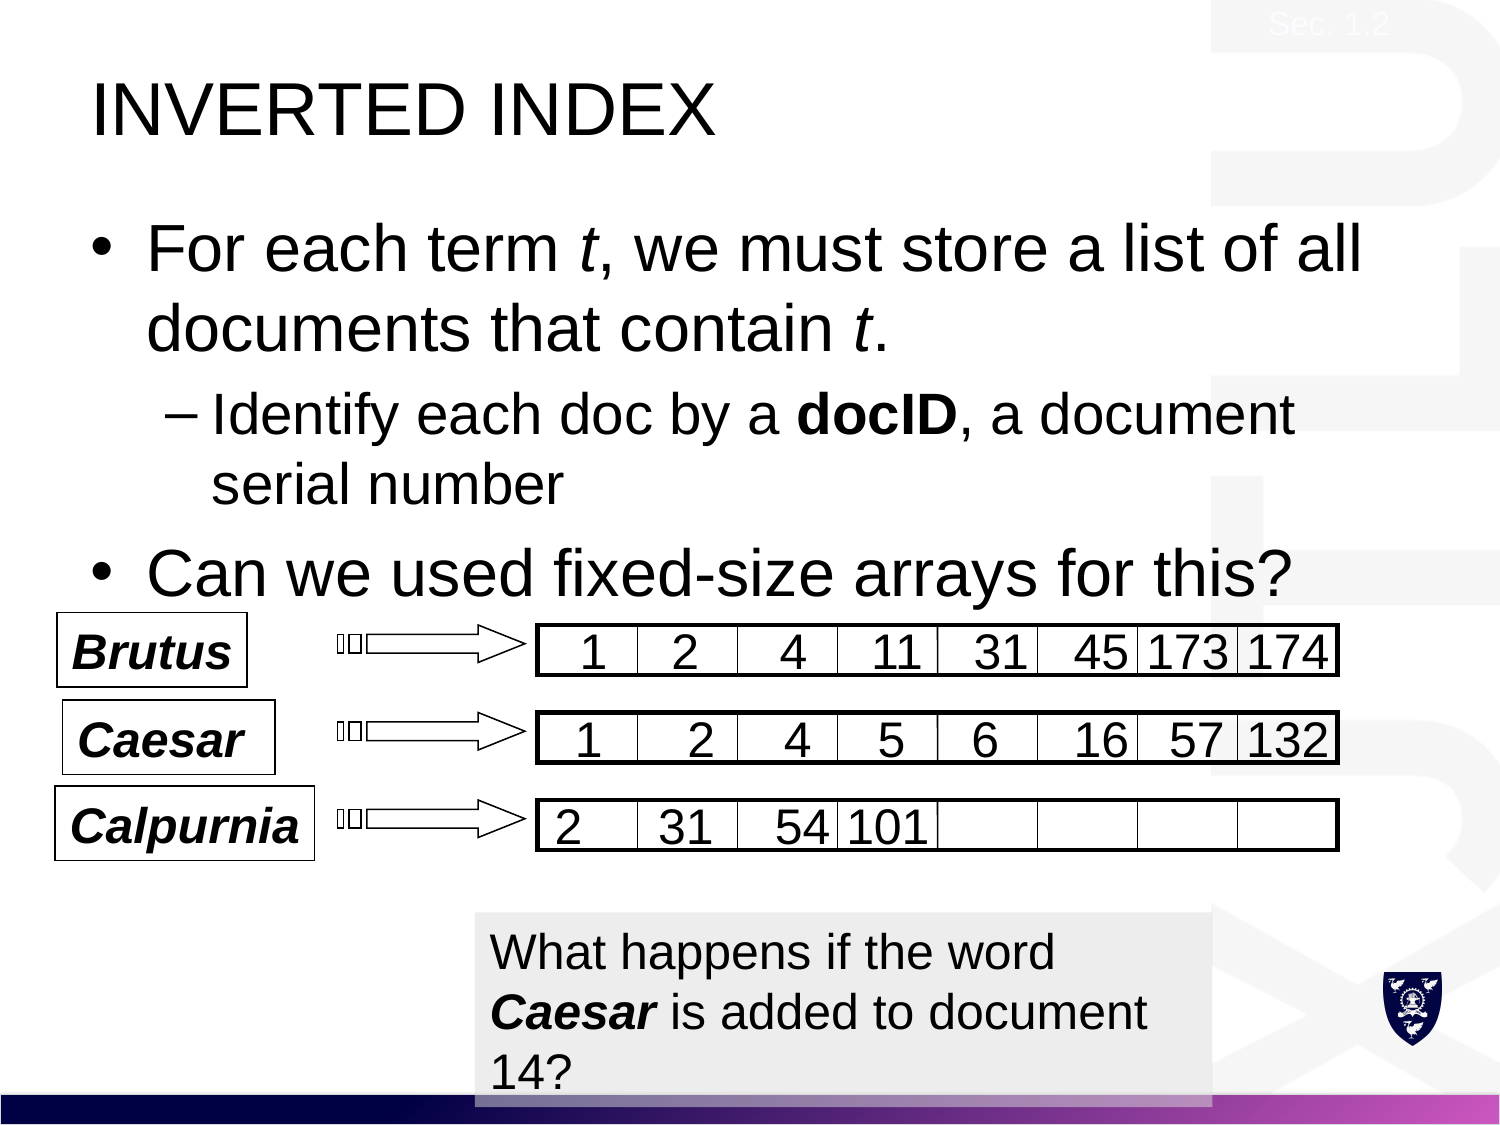

Sec. 1.2
# Inverted index
For each term t, we must store a list of all documents that contain t.
Identify each doc by a docID, a document serial number
Can we used fixed-size arrays for this?
Brutus
1
2
4
11
31
45
173

174

Caesar
1
2
4
5
6
16
57
132

Calpurnia
2
31
54
101

What happens if the word Caesar is added to document 14?
20